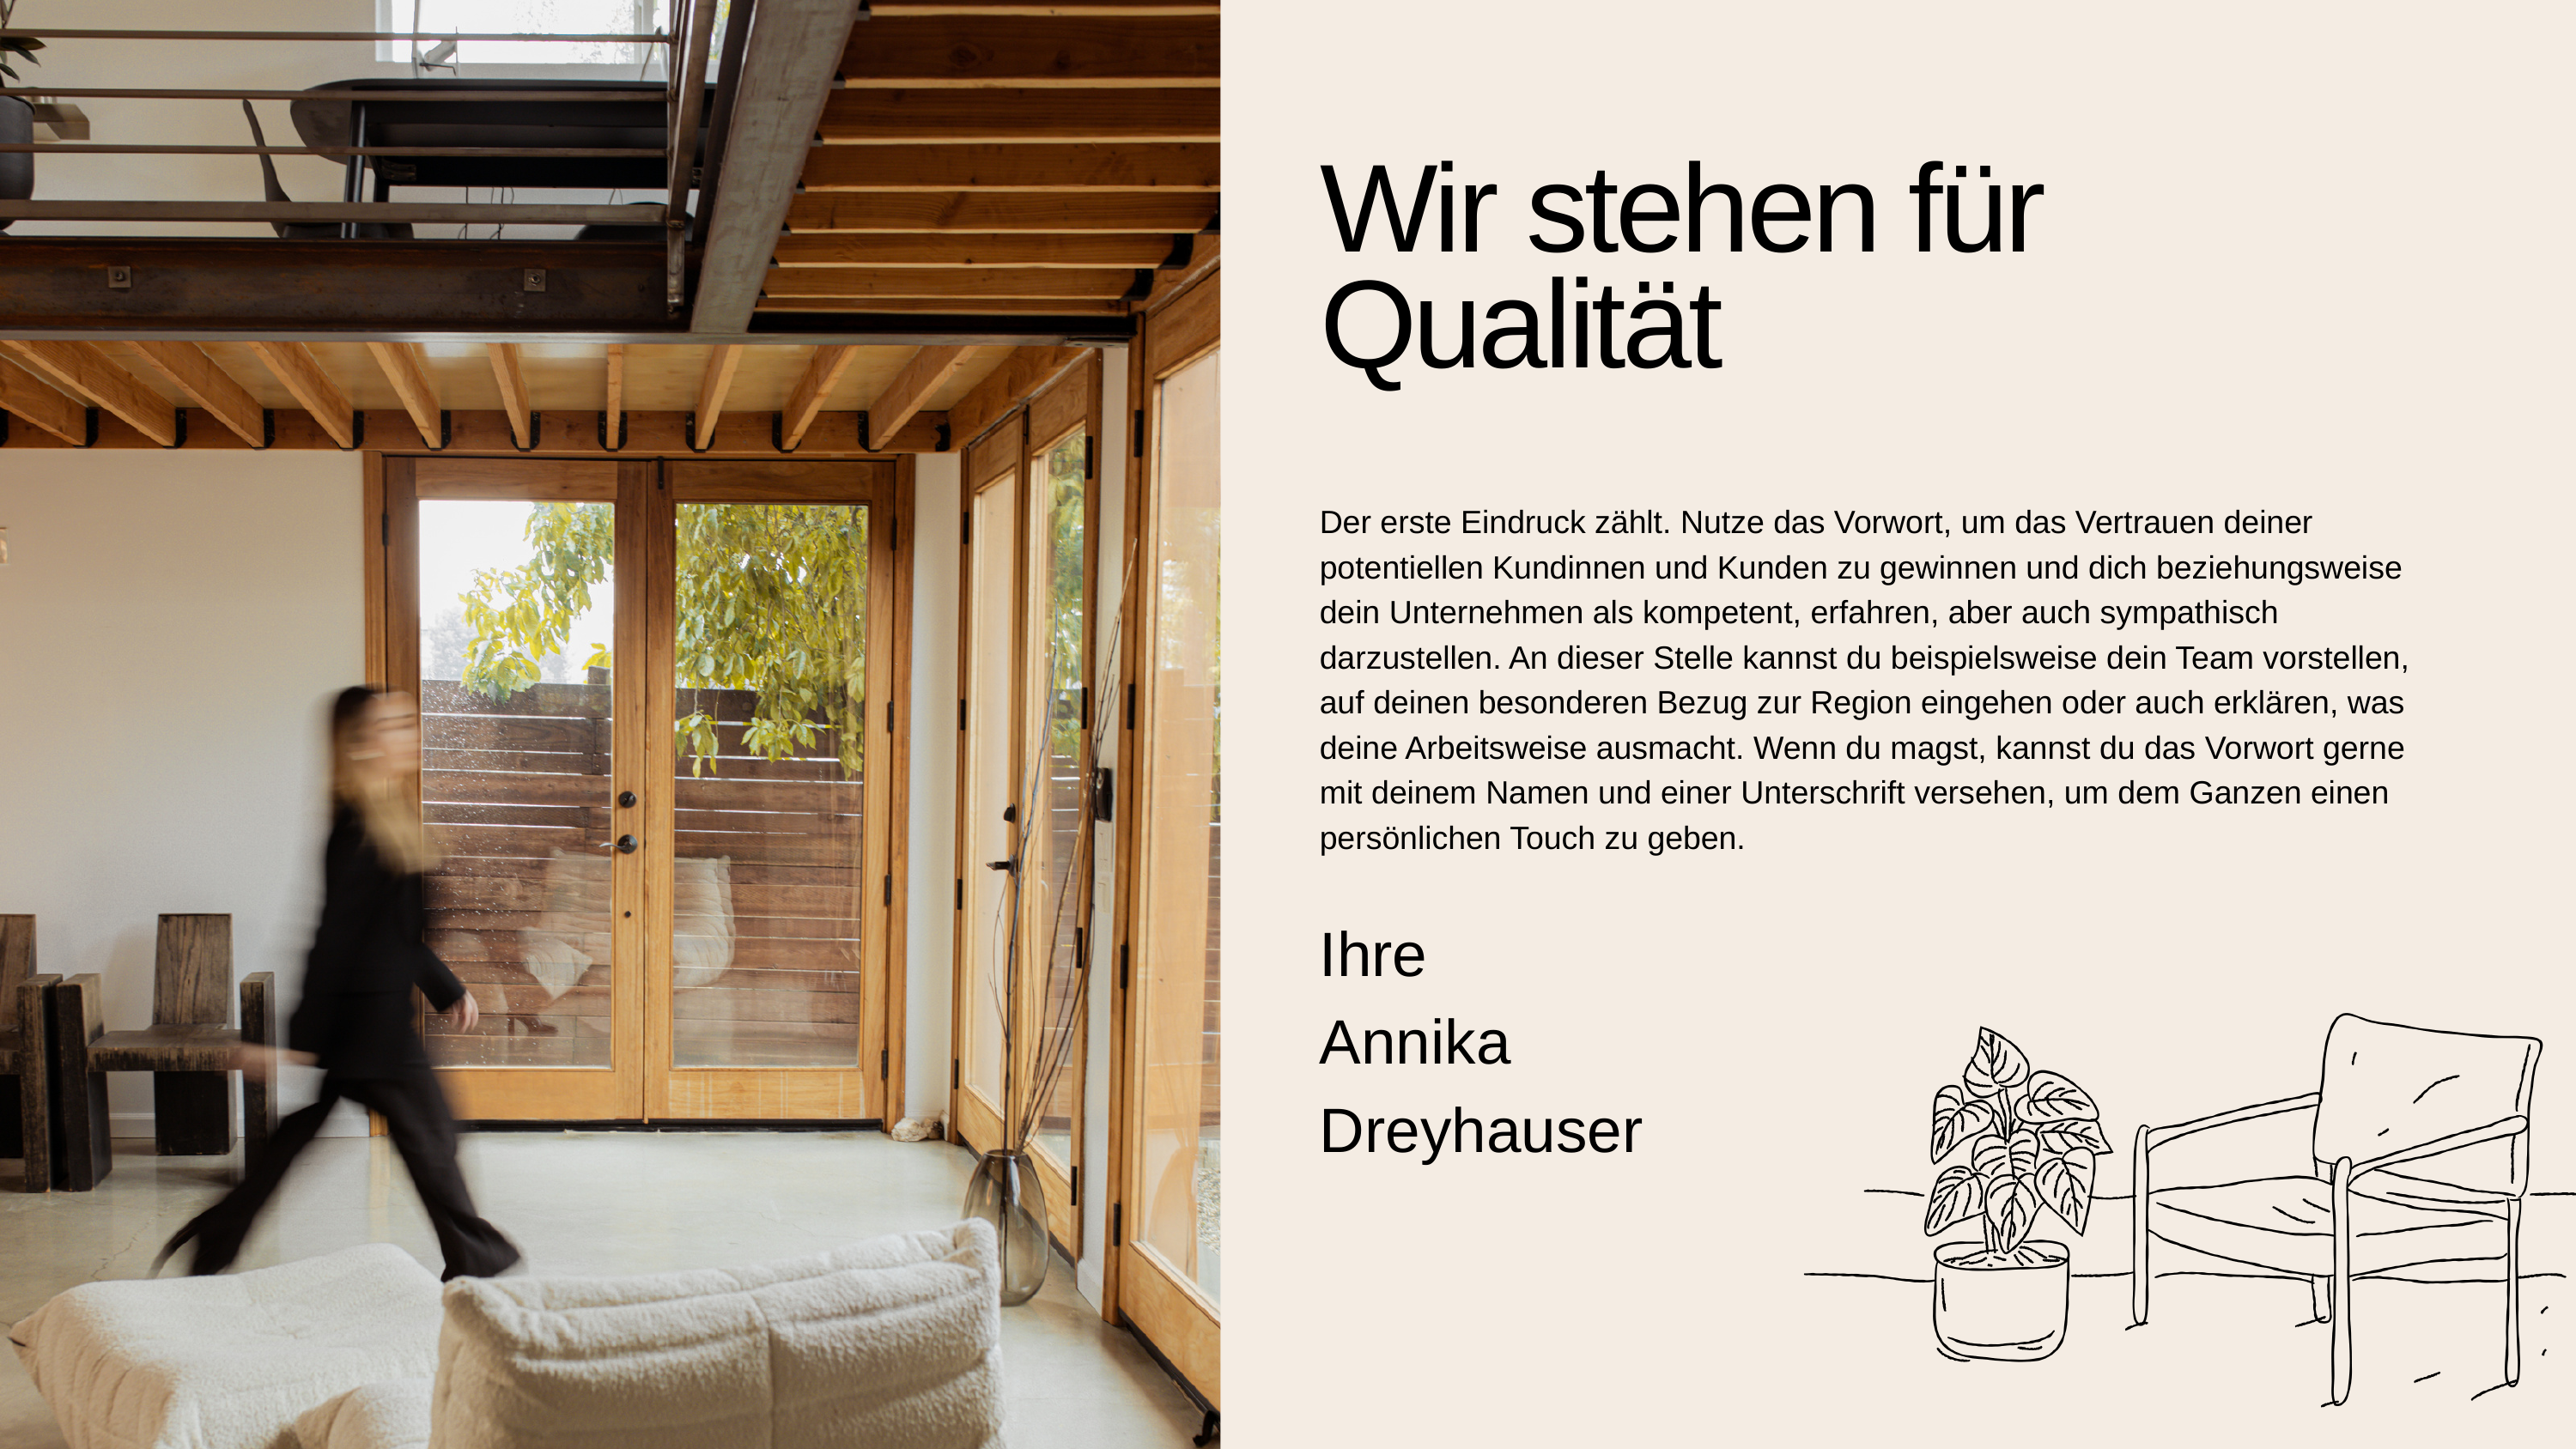

Wir stehen für Qualität
Der erste Eindruck zählt. Nutze das Vorwort, um das Vertrauen deiner potentiellen Kundinnen und Kunden zu gewinnen und dich beziehungsweise dein Unternehmen als kompetent, erfahren, aber auch sympathisch darzustellen. An dieser Stelle kannst du beispielsweise dein Team vorstellen, auf deinen besonderen Bezug zur Region eingehen oder auch erklären, was deine Arbeitsweise ausmacht. Wenn du magst, kannst du das Vorwort gerne mit deinem Namen und einer Unterschrift versehen, um dem Ganzen einen persönlichen Touch zu geben.
Ihre
Annika Dreyhauser